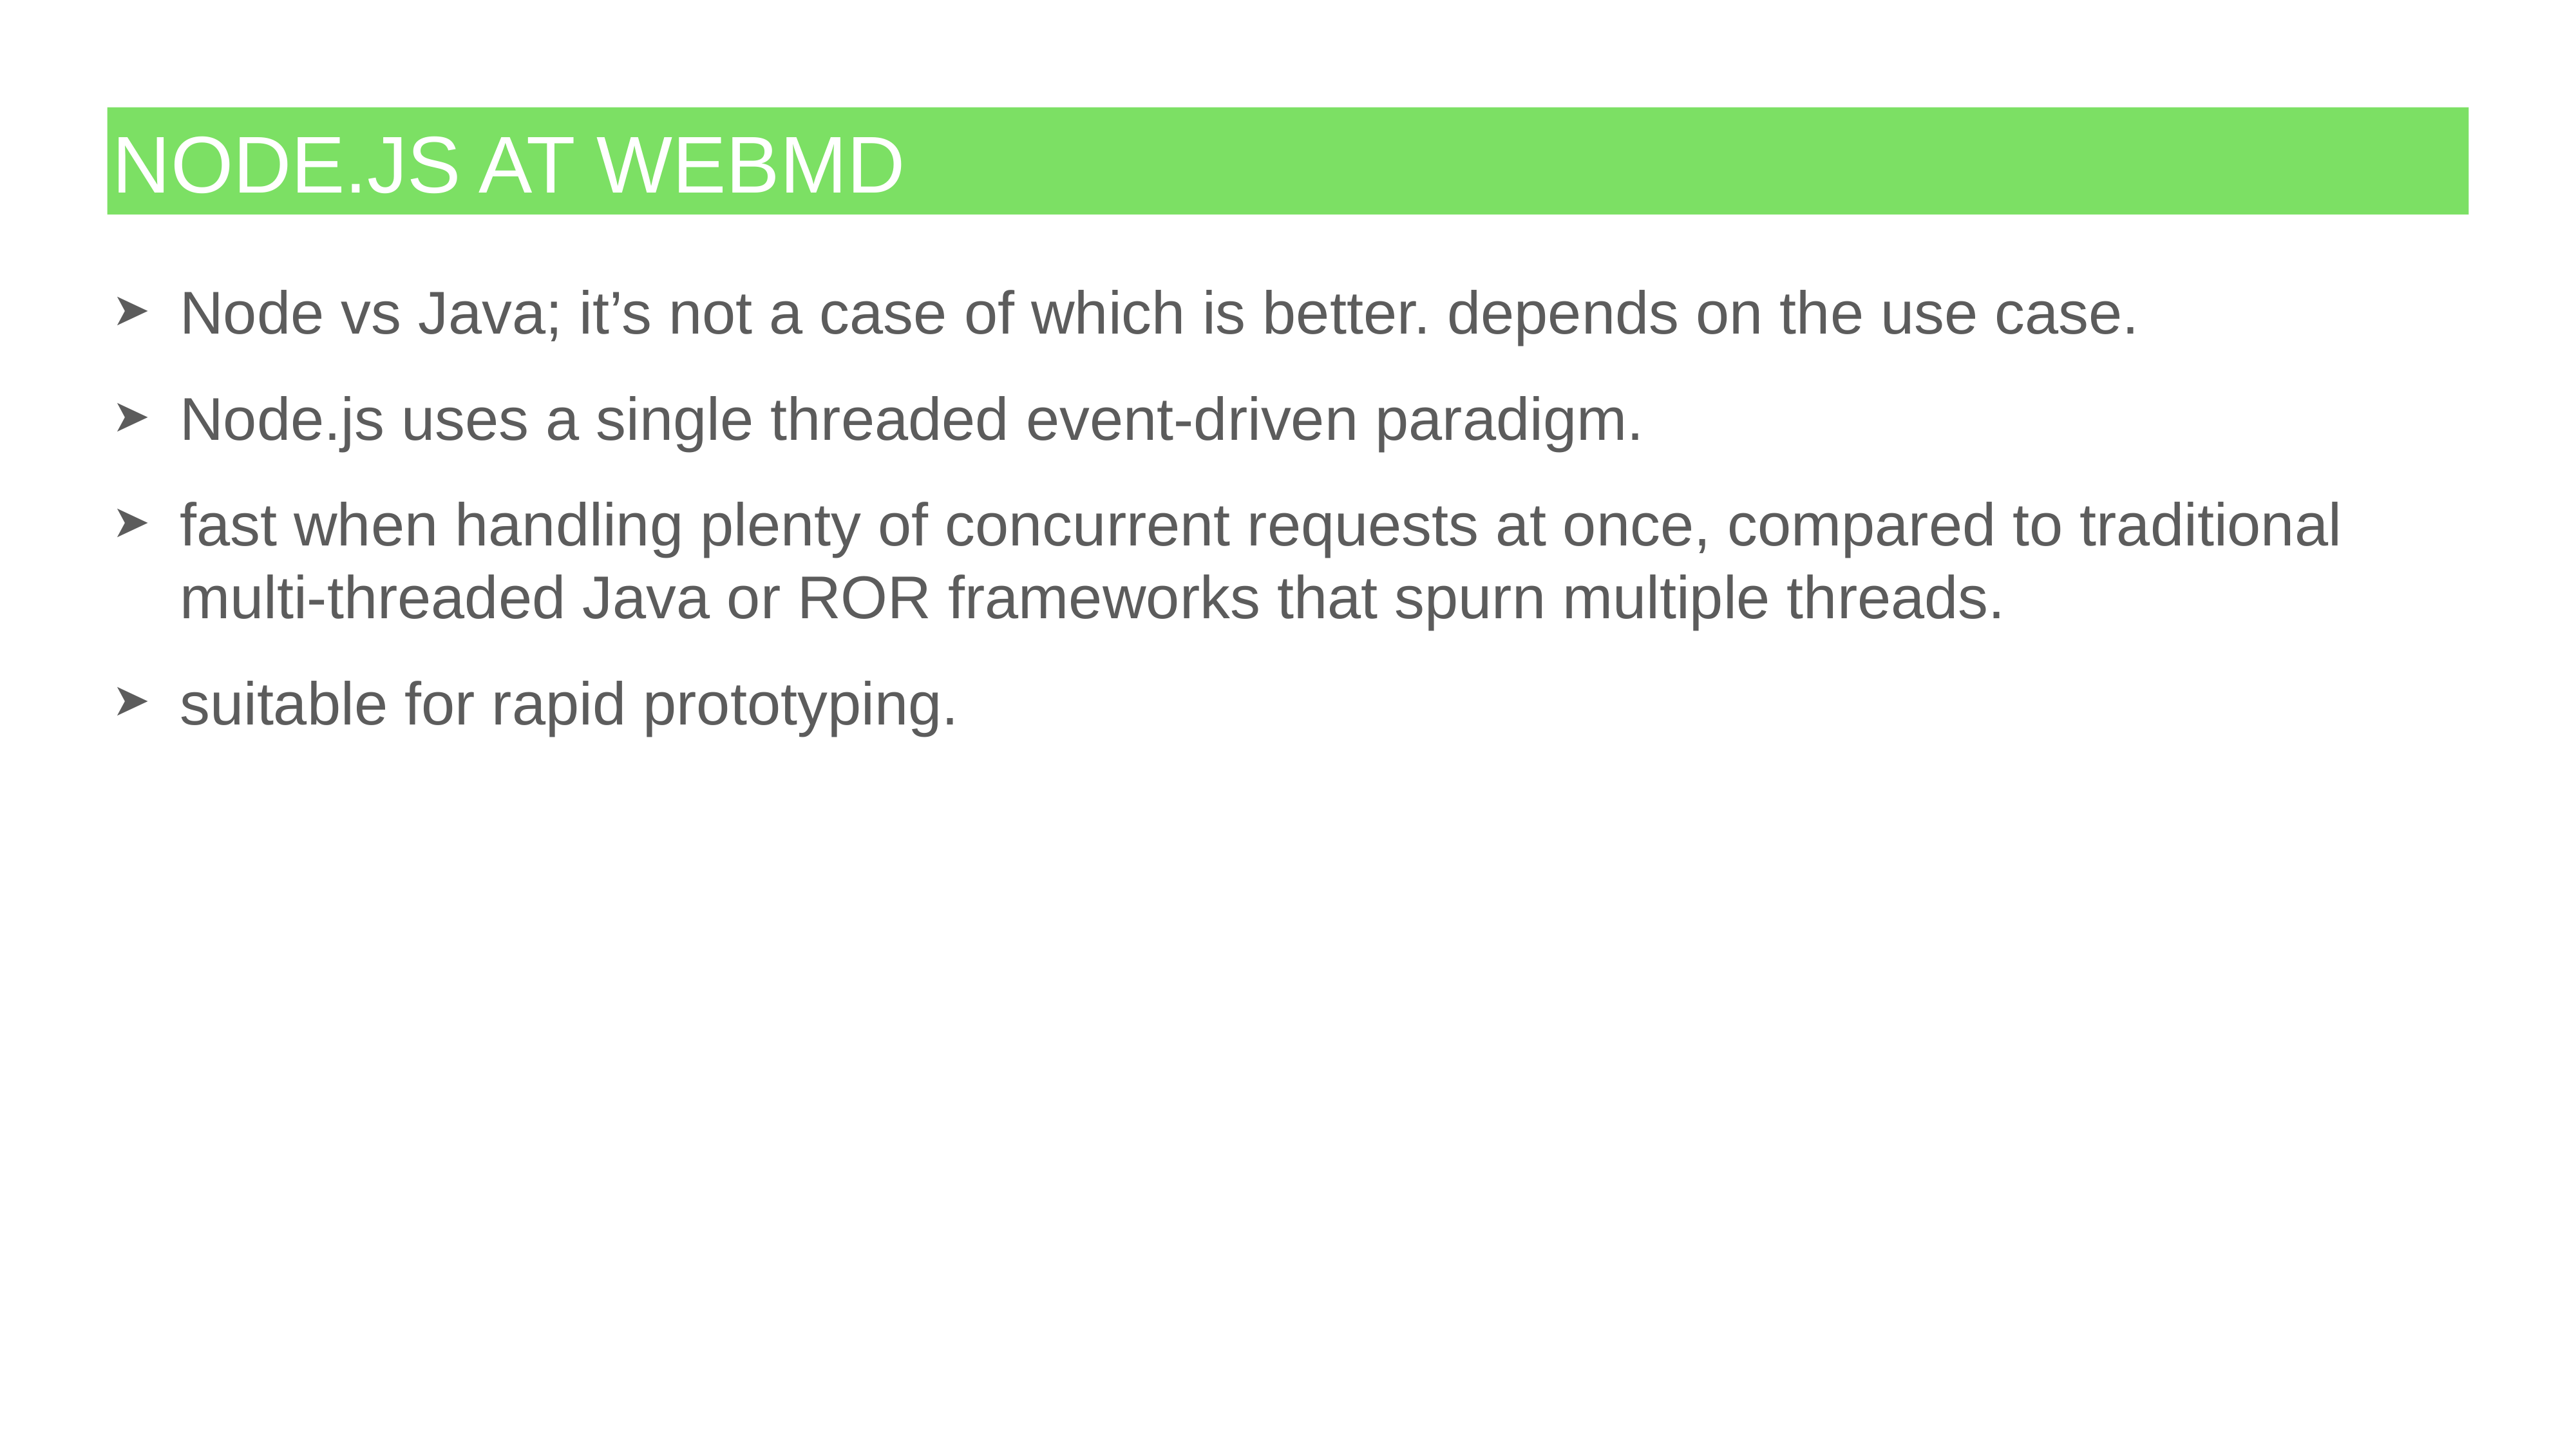

# node.js at webmd

Node vs Java; it’s not a case of which is better. depends on the use case.
Node.js uses a single threaded event-driven paradigm.
fast when handling plenty of concurrent requests at once, compared to traditional multi-threaded Java or ROR frameworks that spurn multiple threads.
suitable for rapid prototyping.